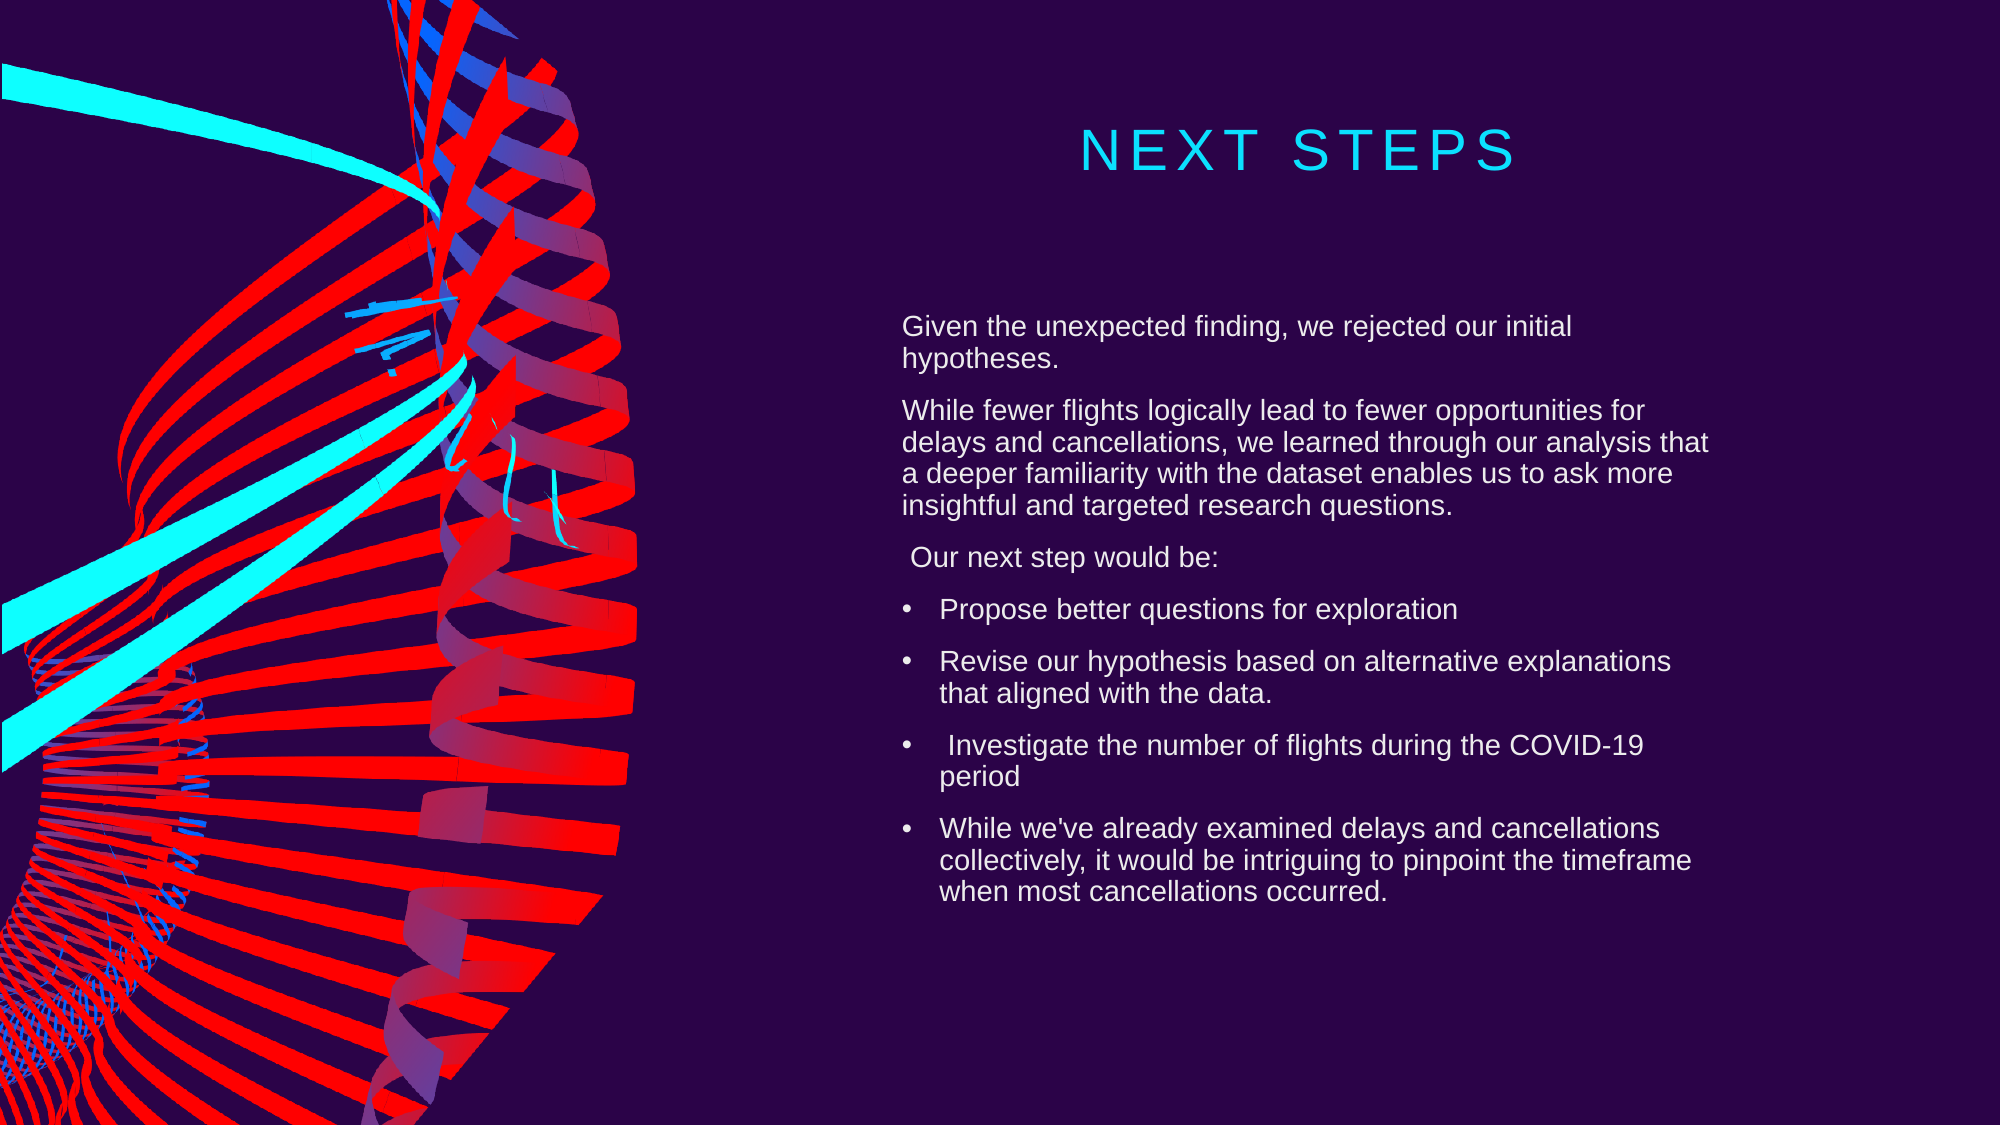

# NEXT STEPS
Given the unexpected finding, we rejected our initial hypotheses.
While fewer flights logically lead to fewer opportunities for delays and cancellations, we learned through our analysis that a deeper familiarity with the dataset enables us to ask more insightful and targeted research questions.
 Our next step would be:
Propose better questions for exploration
Revise our hypothesis based on alternative explanations that aligned with the data.
 Investigate the number of flights during the COVID-19 period
While we've already examined delays and cancellations collectively, it would be intriguing to pinpoint the timeframe when most cancellations occurred.